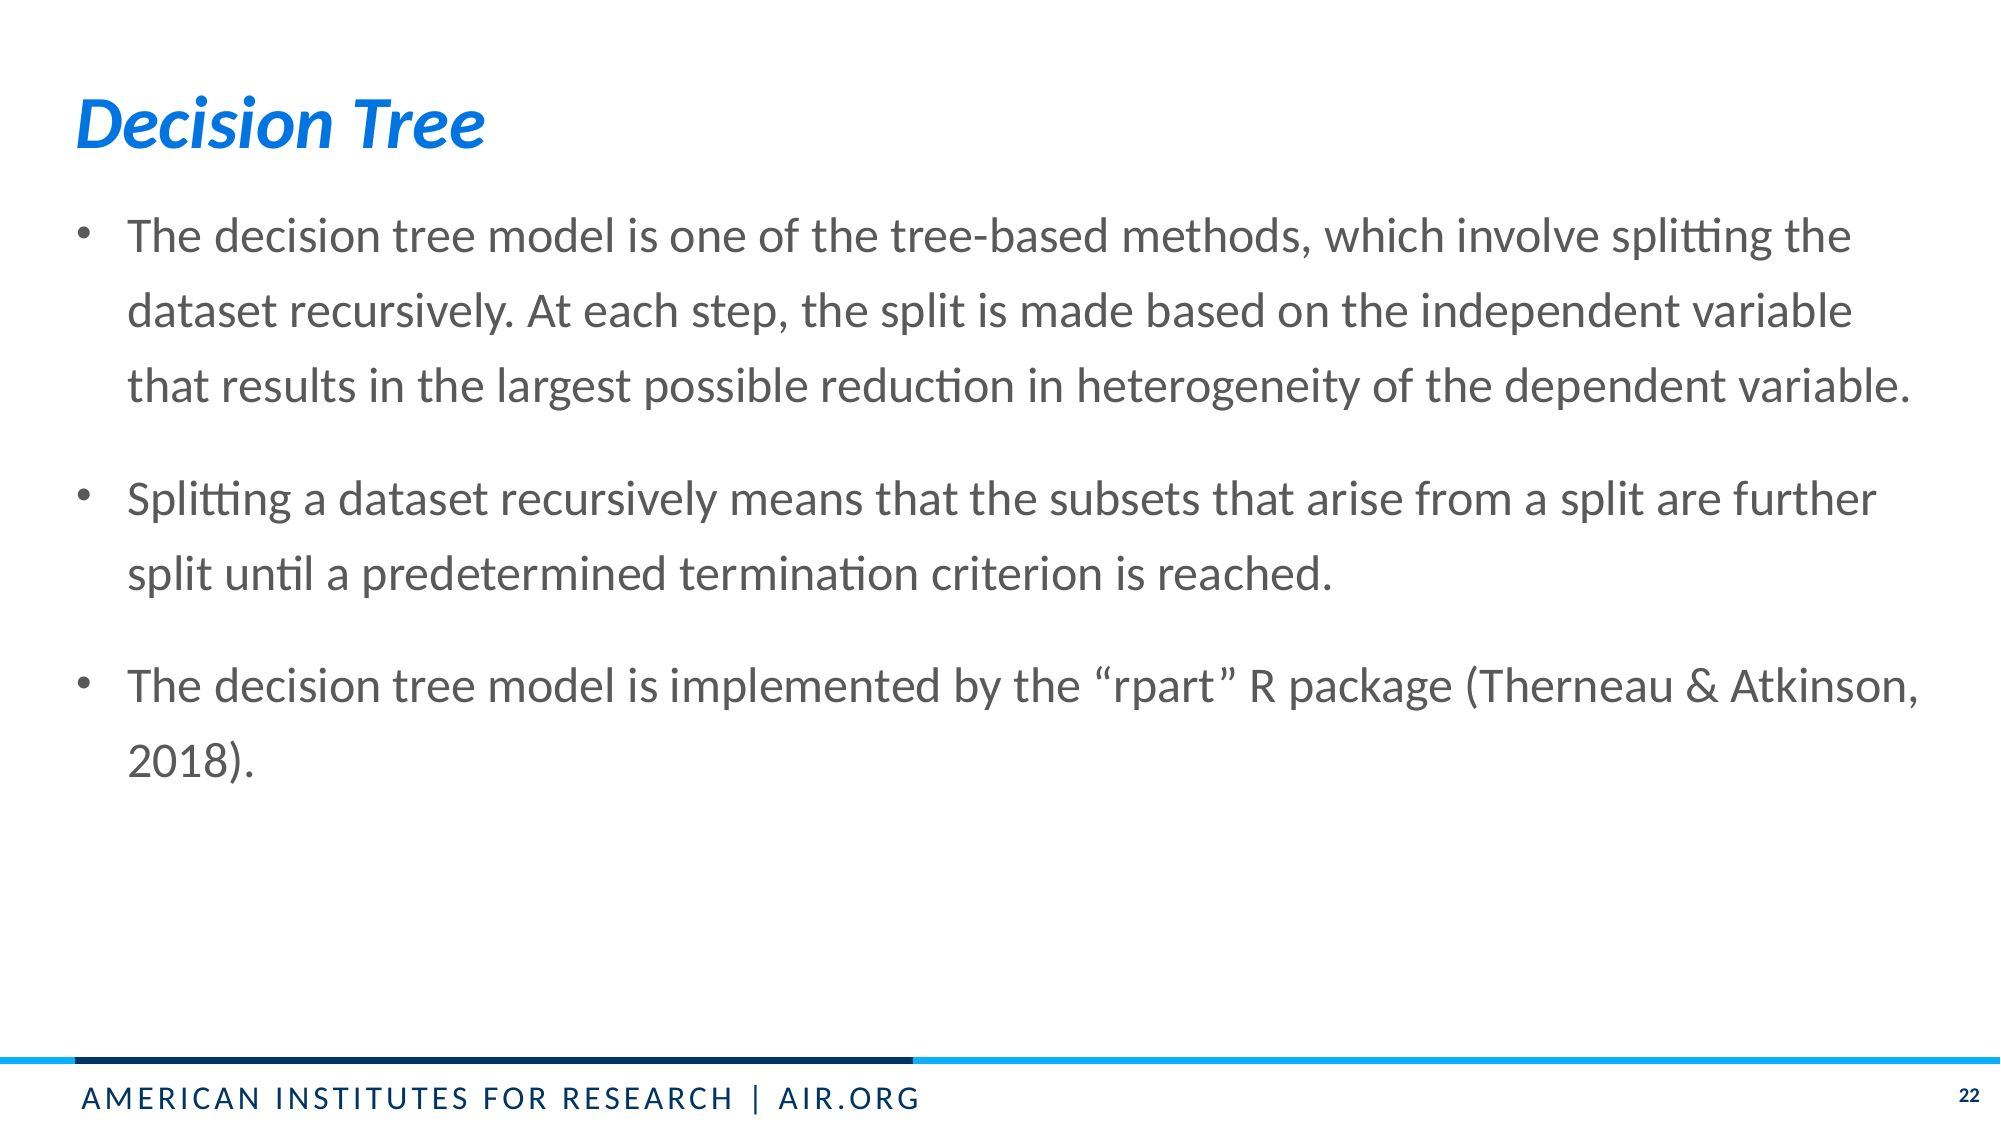

# Decision Tree
The decision tree model is one of the tree-based methods, which involve splitting the dataset recursively. At each step, the split is made based on the independent variable that results in the largest possible reduction in heterogeneity of the dependent variable.
Splitting a dataset recursively means that the subsets that arise from a split are further split until a predetermined termination criterion is reached.
The decision tree model is implemented by the “rpart” R package (Therneau & Atkinson, 2018).

22